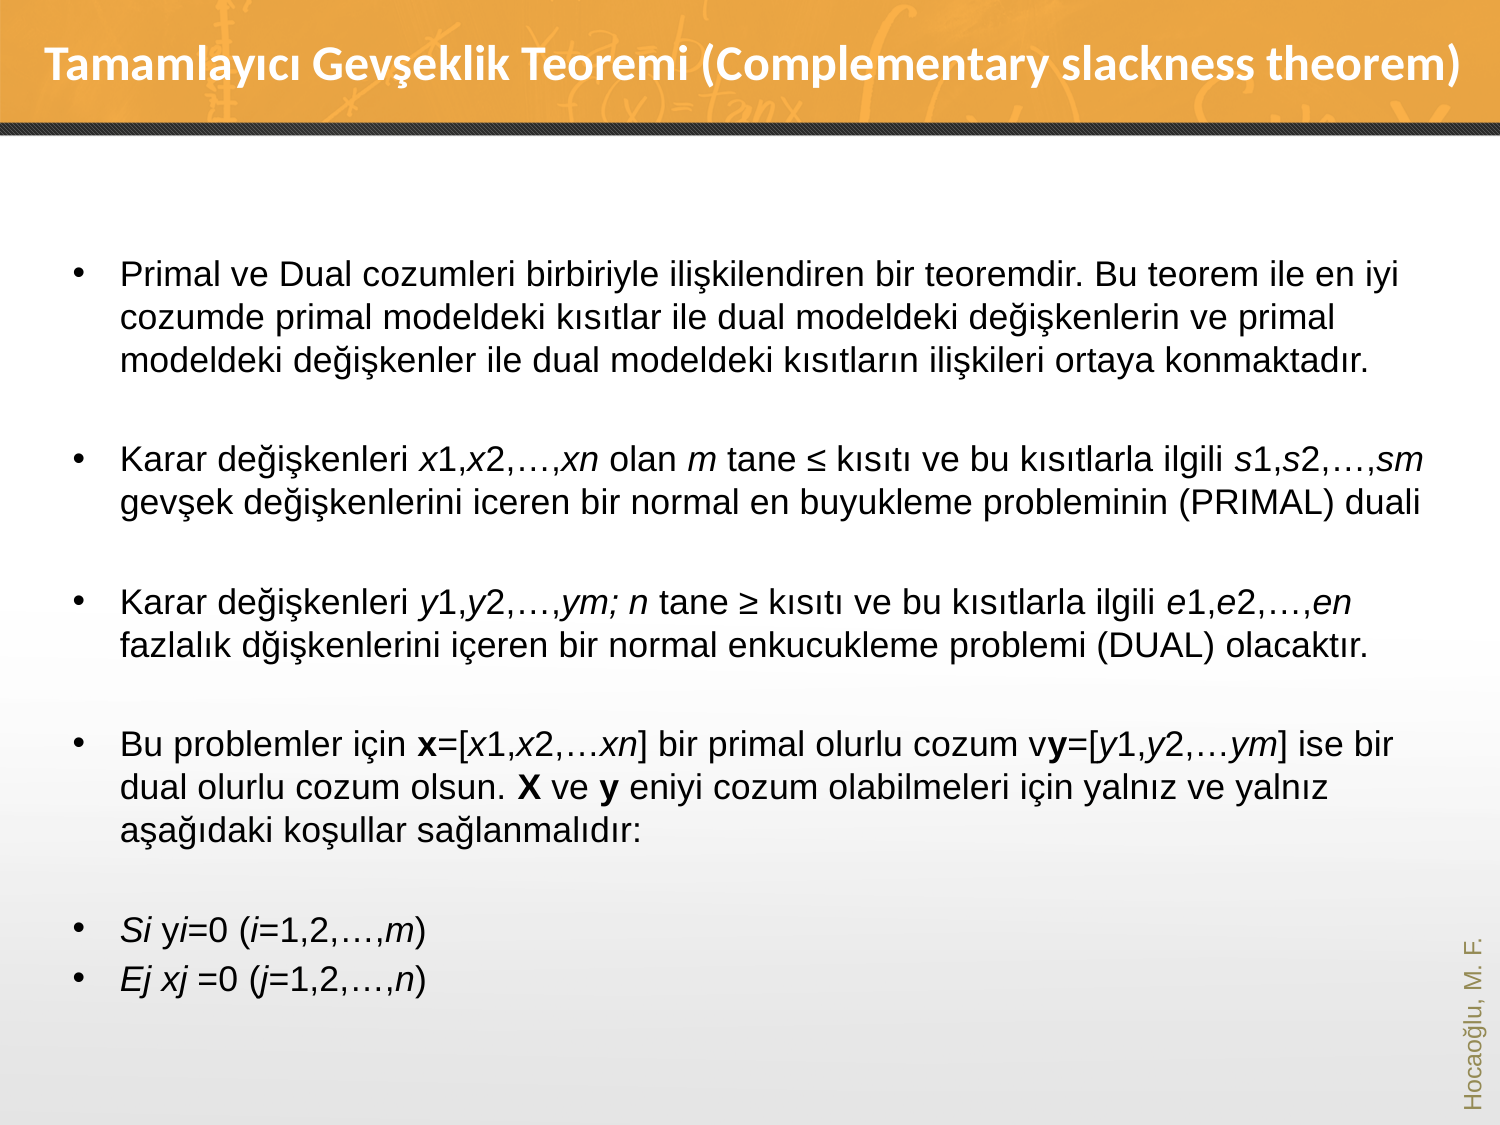

# Tamamlayıcı Gevşeklik Teoremi (Complementary slackness theorem)
Primal ve Dual cozumleri birbiriyle ilişkilendiren bir teoremdir. Bu teorem ile en iyi cozumde primal modeldeki kısıtlar ile dual modeldeki değişkenlerin ve primal modeldeki değişkenler ile dual modeldeki kısıtların ilişkileri ortaya konmaktadır.

Karar değişkenleri x1,x2,…,xn olan m tane ≤ kısıtı ve bu kısıtlarla ilgili s1,s2,…,sm gevşek değişkenlerini iceren bir normal en buyukleme probleminin (PRIMAL) duali

Karar değişkenleri y1,y2,…,ym; n tane ≥ kısıtı ve bu kısıtlarla ilgili e1,e2,…,en fazlalık dğişkenlerini içeren bir normal enkucukleme problemi (DUAL) olacaktır.

Bu problemler için x=[x1,x2,…xn] bir primal olurlu cozum vy=[y1,y2,…ym] ise bir dual olurlu cozum olsun. X ve y eniyi cozum olabilmeleri için yalnız ve yalnız aşağıdaki koşullar sağlanmalıdır:

Si yi=0 (i=1,2,…,m)
Ej xj =0 (j=1,2,…,n)